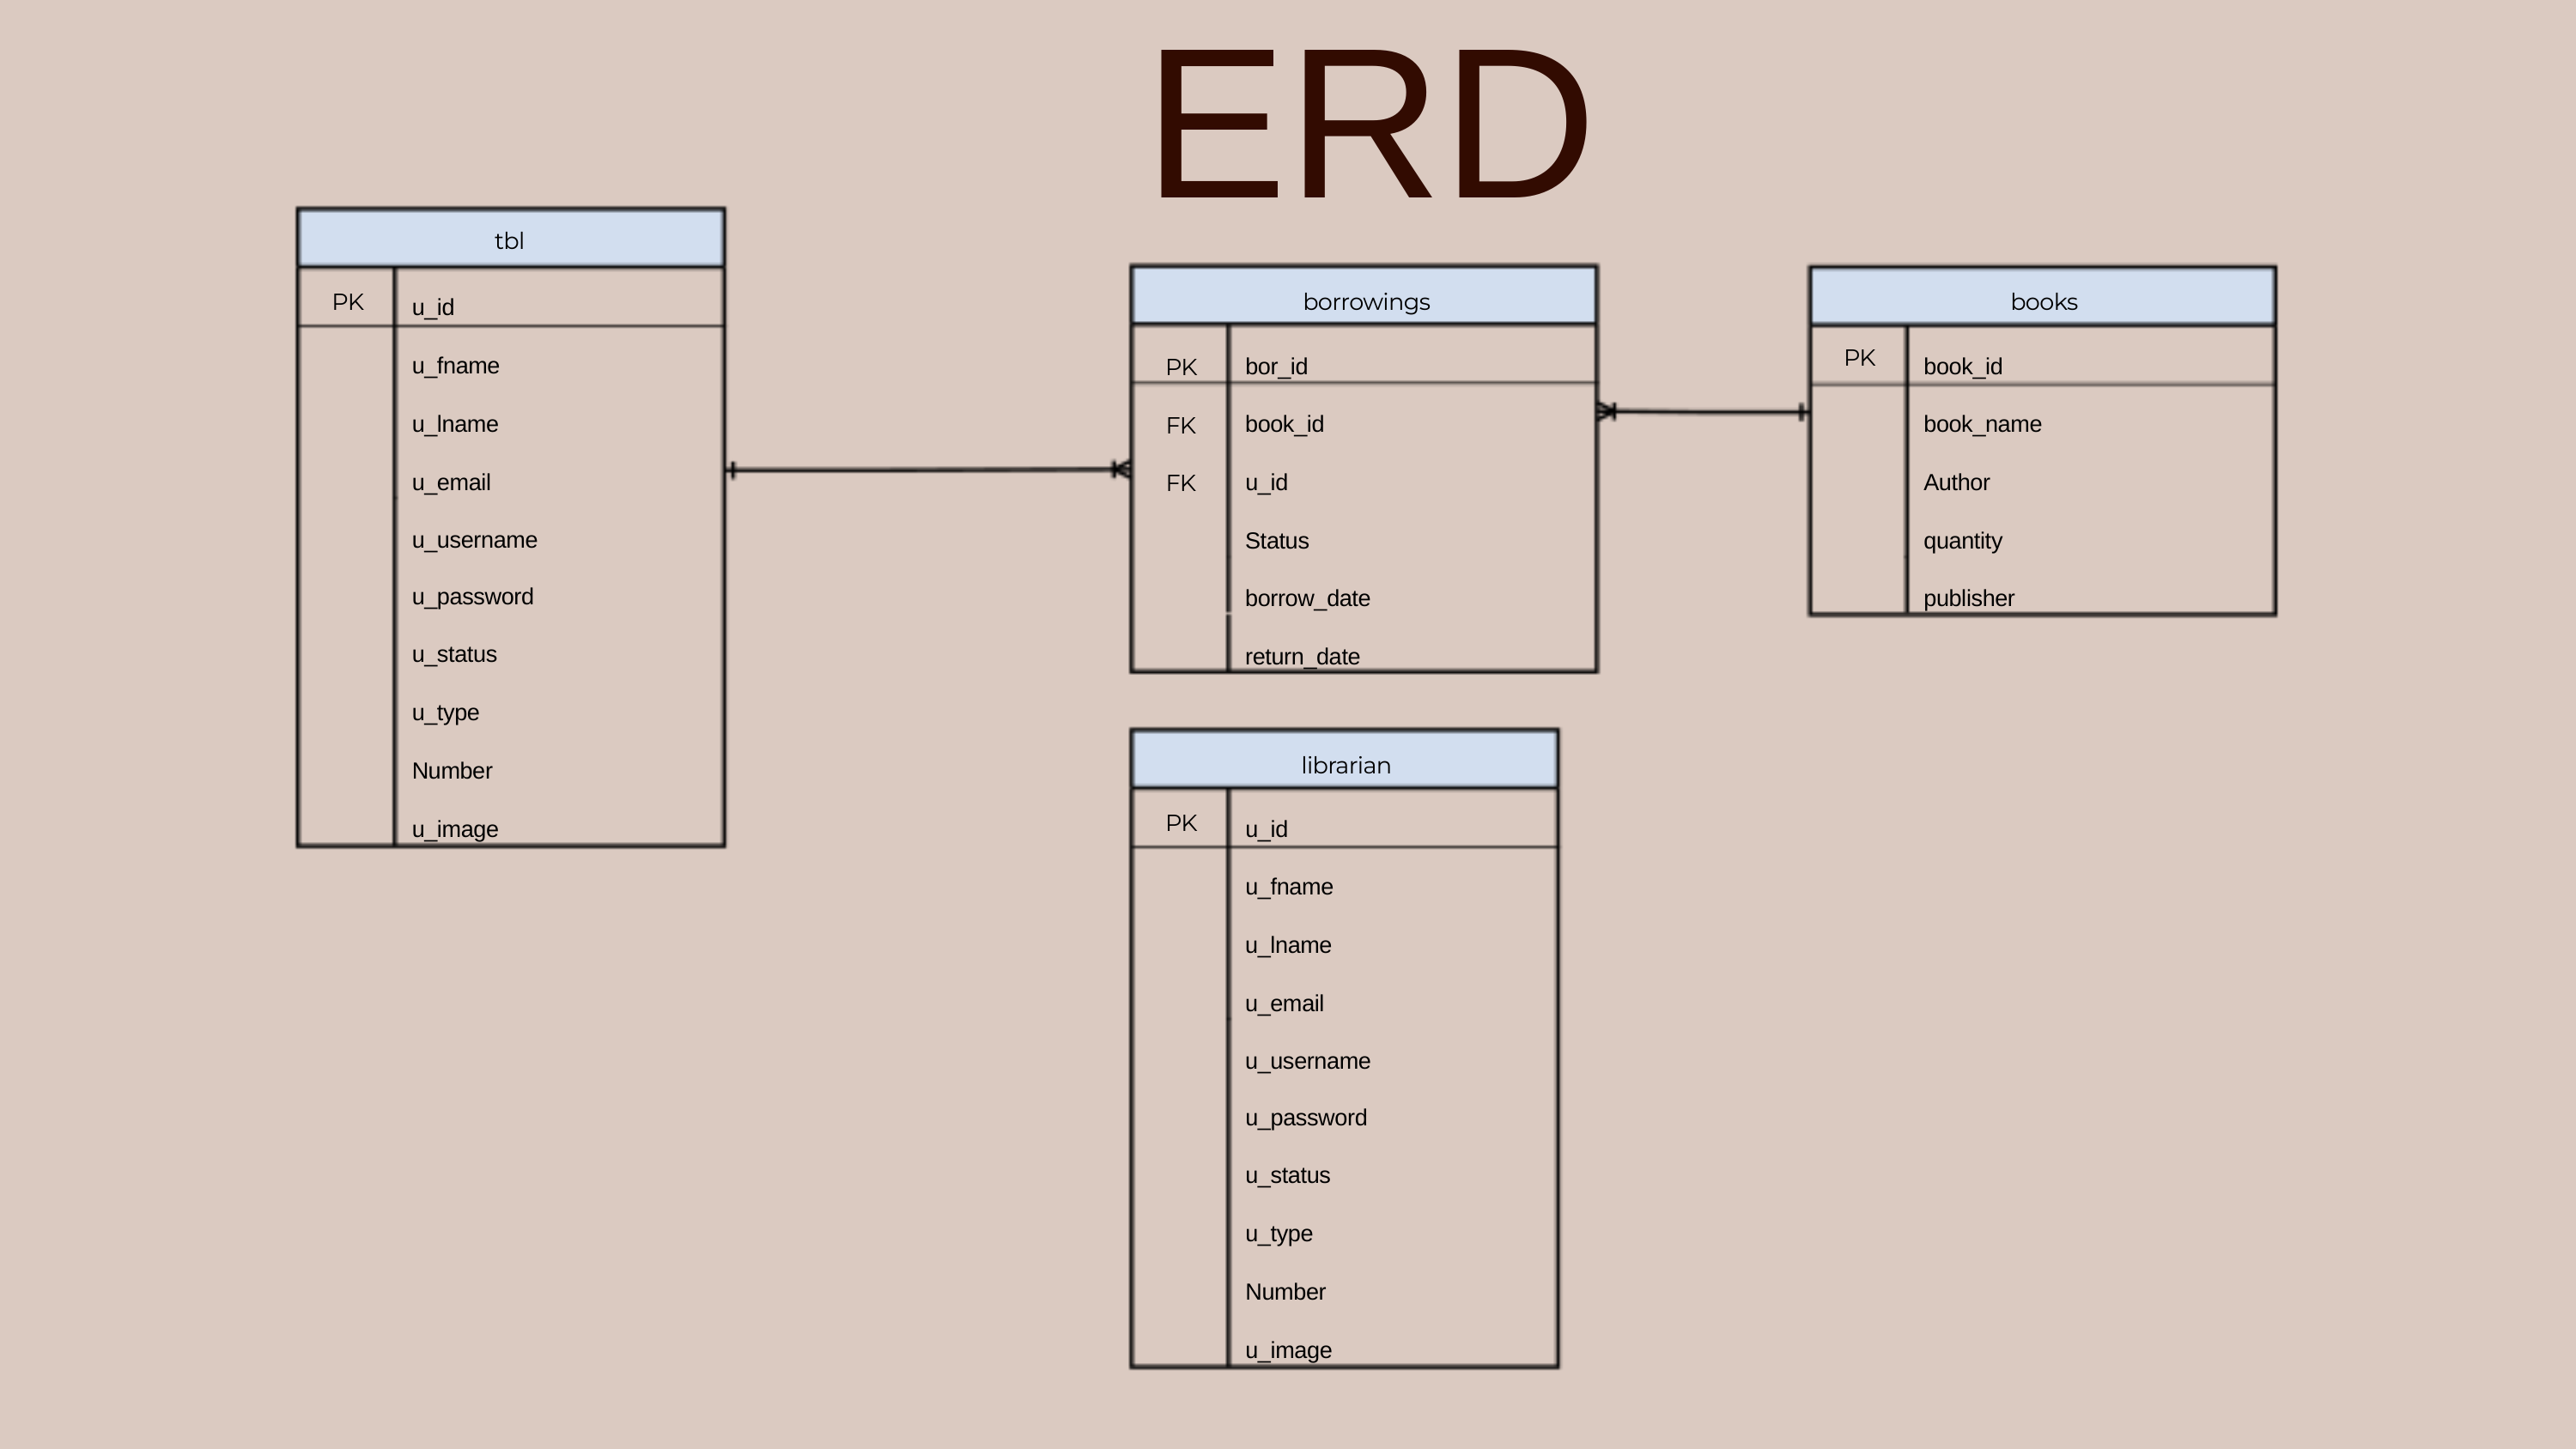

ERD

tbl
u_id
PK
borrowings
books
u_fname
bor_id
book_id
PK
PK
u_lname
book_id
book_name
FK
u_email u_username
u_id
Author
FK
Status
quantity
u_password
borrow_date
publisher
u_status
return_date
u_type
Number
librarian
u_image
u_id
PK
u_fname
u_lname
u_email u_username
u_password
u_status
u_type
Number
u_image